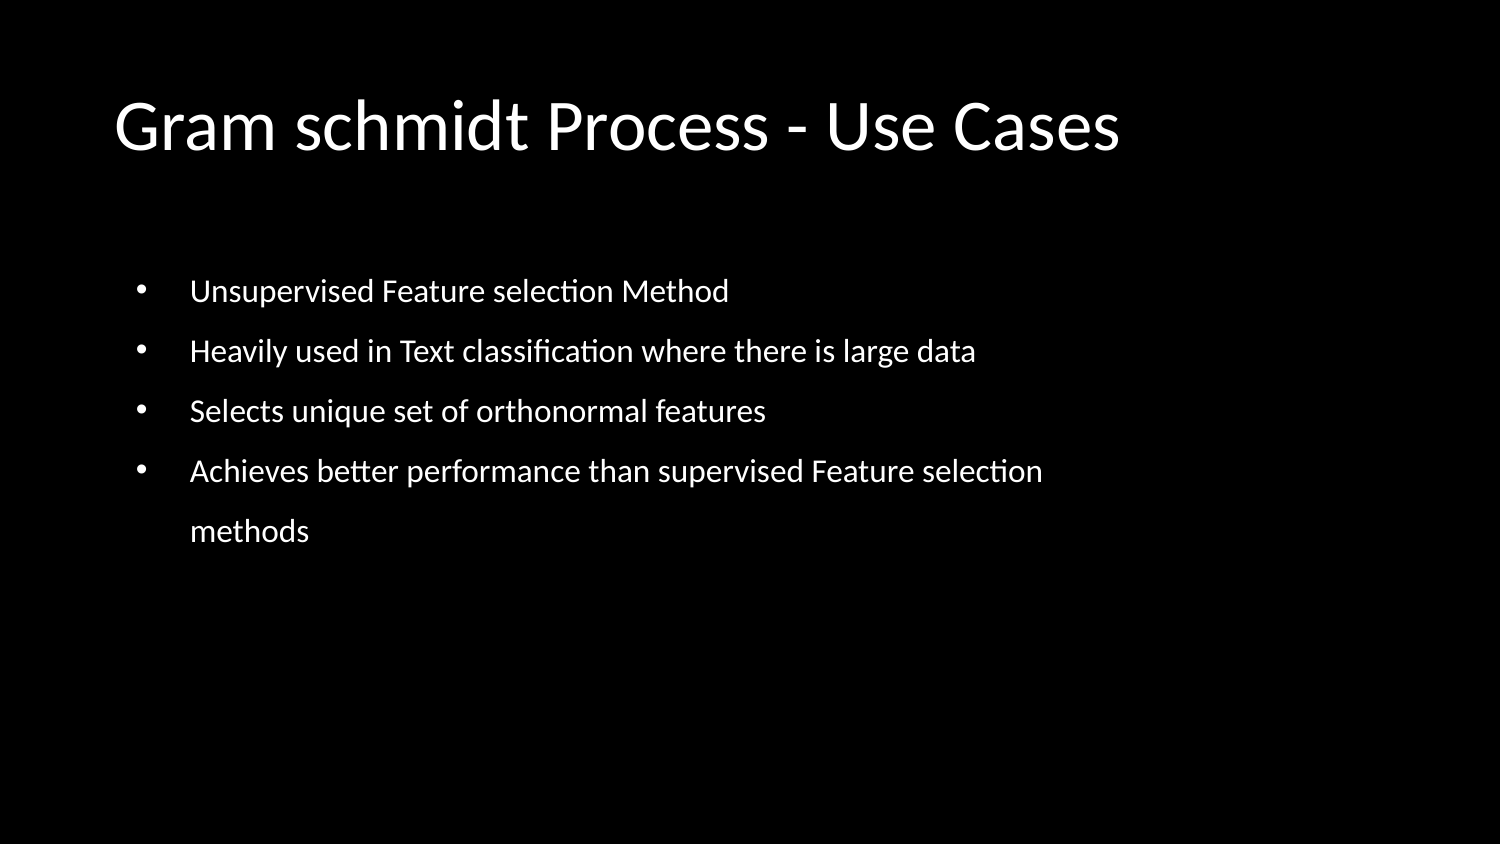

# Gram schmidt Process - Use Cases
Unsupervised Feature selection Method
Heavily used in Text classification where there is large data
Selects unique set of orthonormal features
Achieves better performance than supervised Feature selection methods